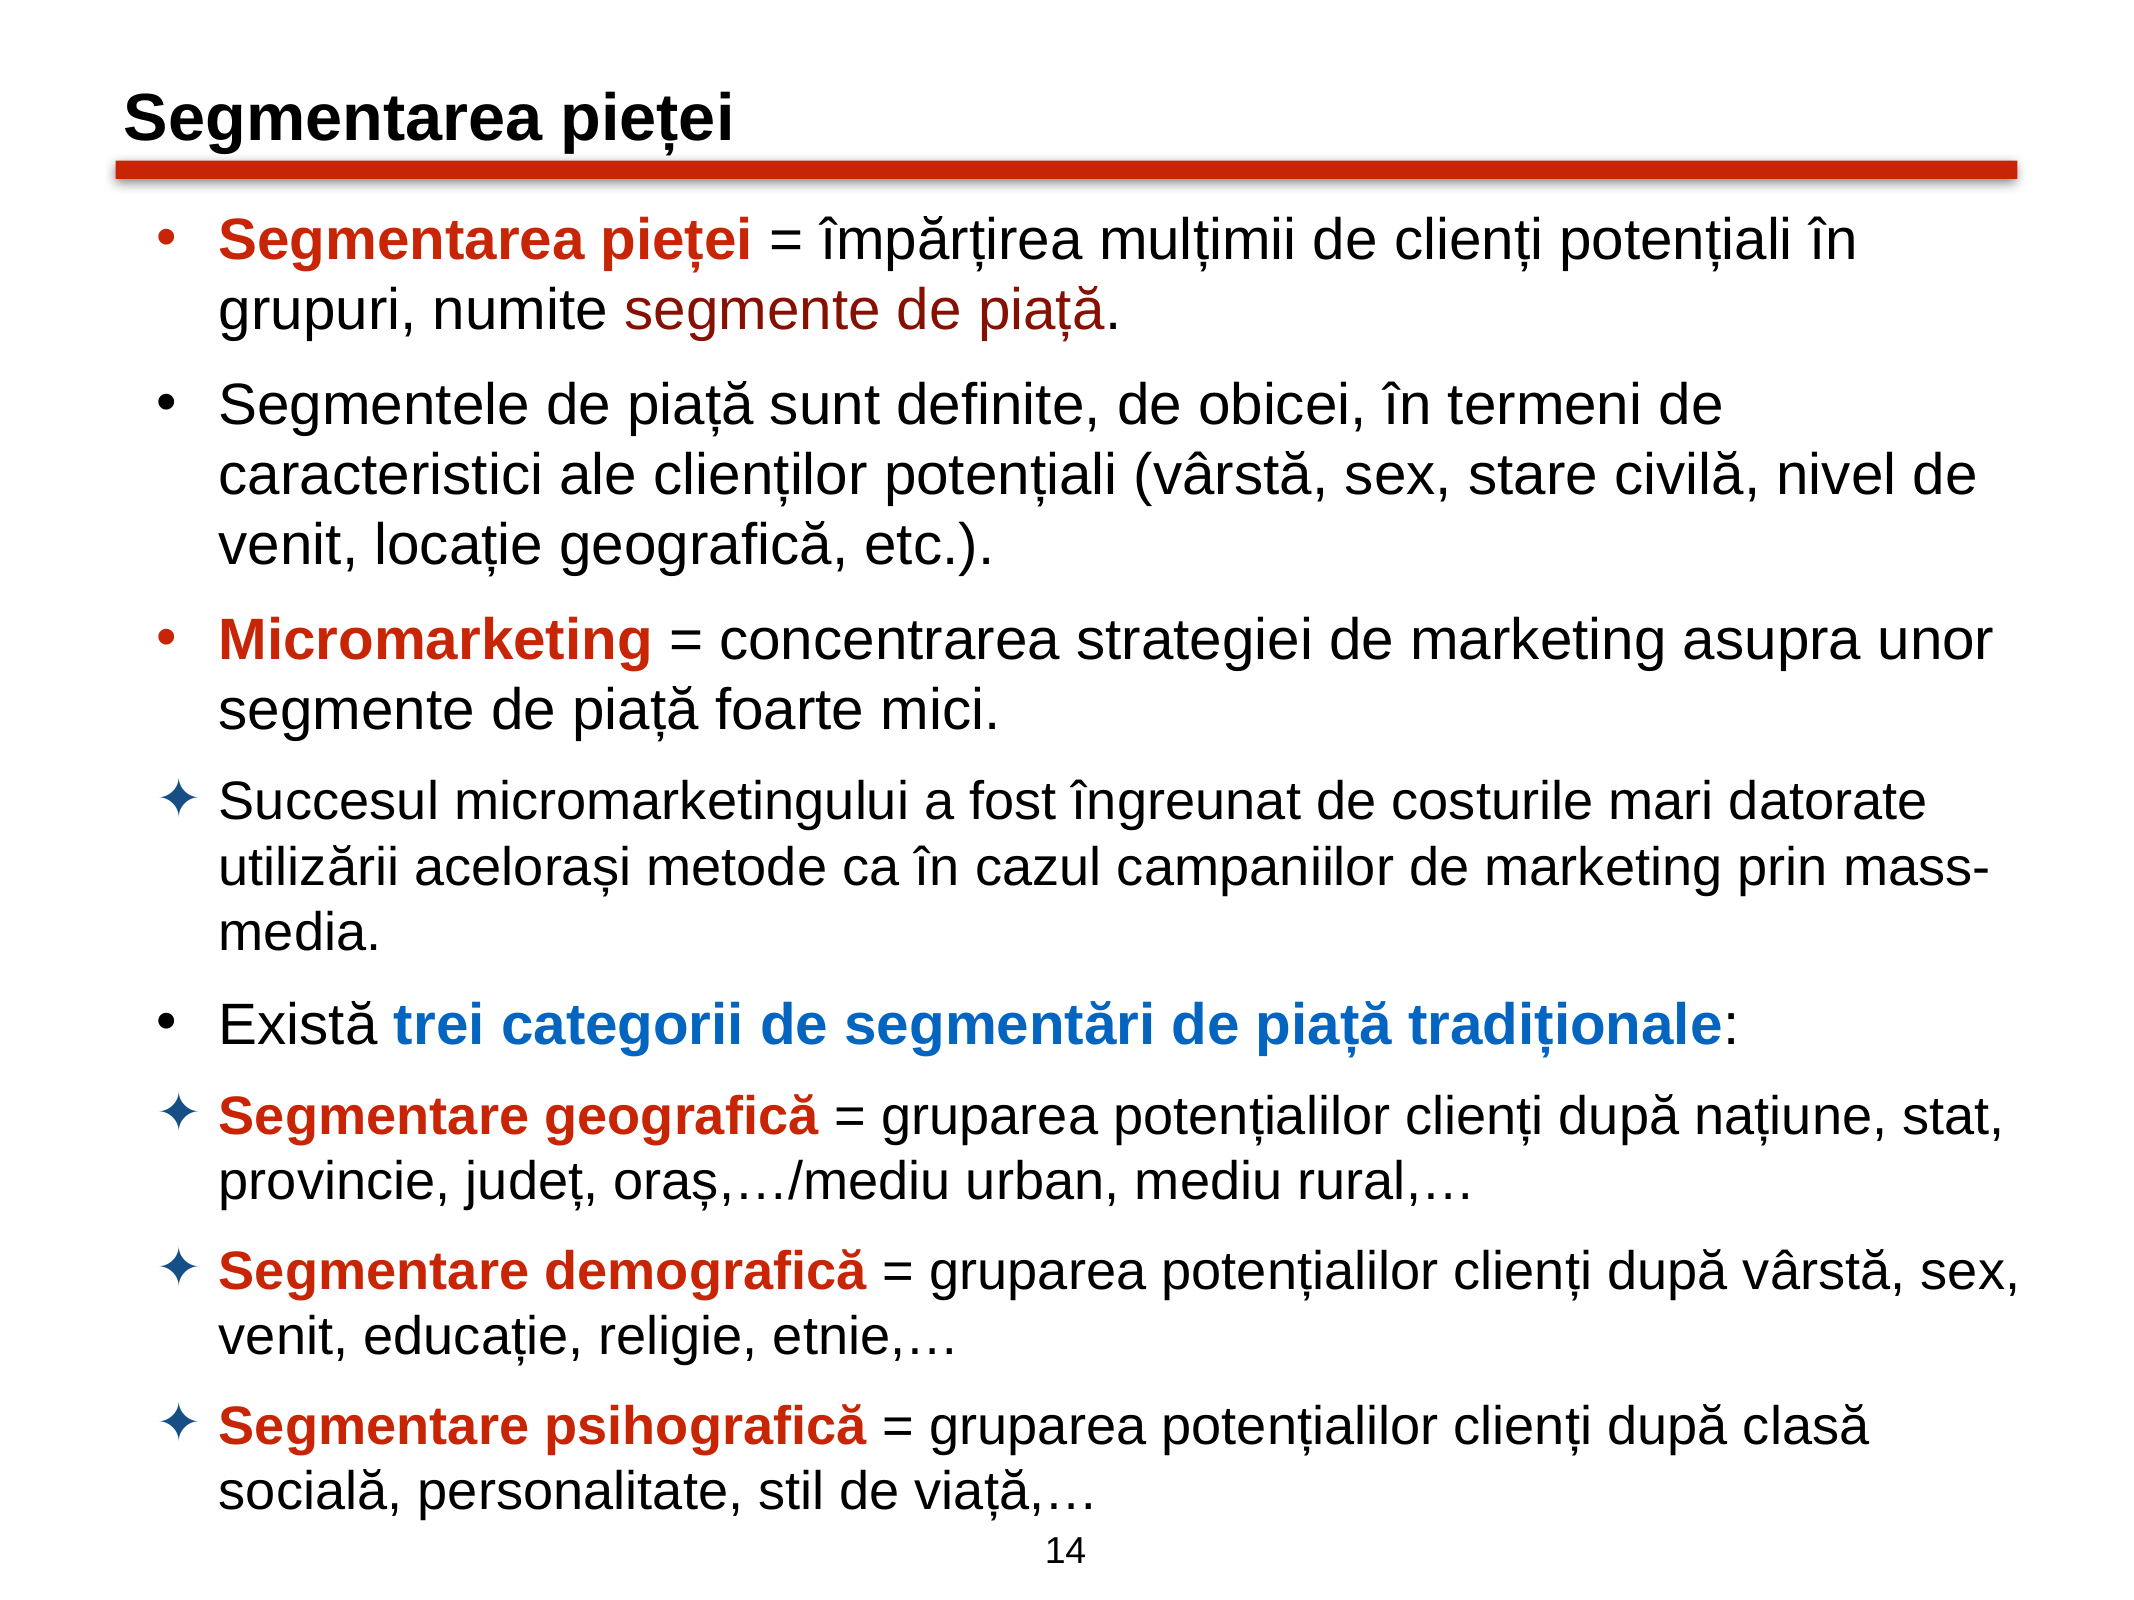

# Segmentarea pieței

Segmentarea pieței = împărțirea mulțimii de clienți potențiali în grupuri, numite segmente de piață.
Segmentele de piață sunt definite, de obicei, în termeni de caracteristici ale clienților potențiali (vârstă, sex, stare civilă, nivel de venit, locație geografică, etc.).
Micromarketing = concentrarea strategiei de marketing asupra unor segmente de piață foarte mici.
Succesul micromarketingului a fost îngreunat de costurile mari datorate utilizării acelorași metode ca în cazul campaniilor de marketing prin mass-media.
Există trei categorii de segmentări de piață tradiționale:
Segmentare geografică = gruparea potențialilor clienți după națiune, stat, provincie, județ, oraș,…/mediu urban, mediu rural,…
Segmentare demografică = gruparea potențialilor clienți după vârstă, sex, venit, educație, religie, etnie,…
Segmentare psihografică = gruparea potențialilor clienți după clasă socială, personalitate, stil de viață,…
14